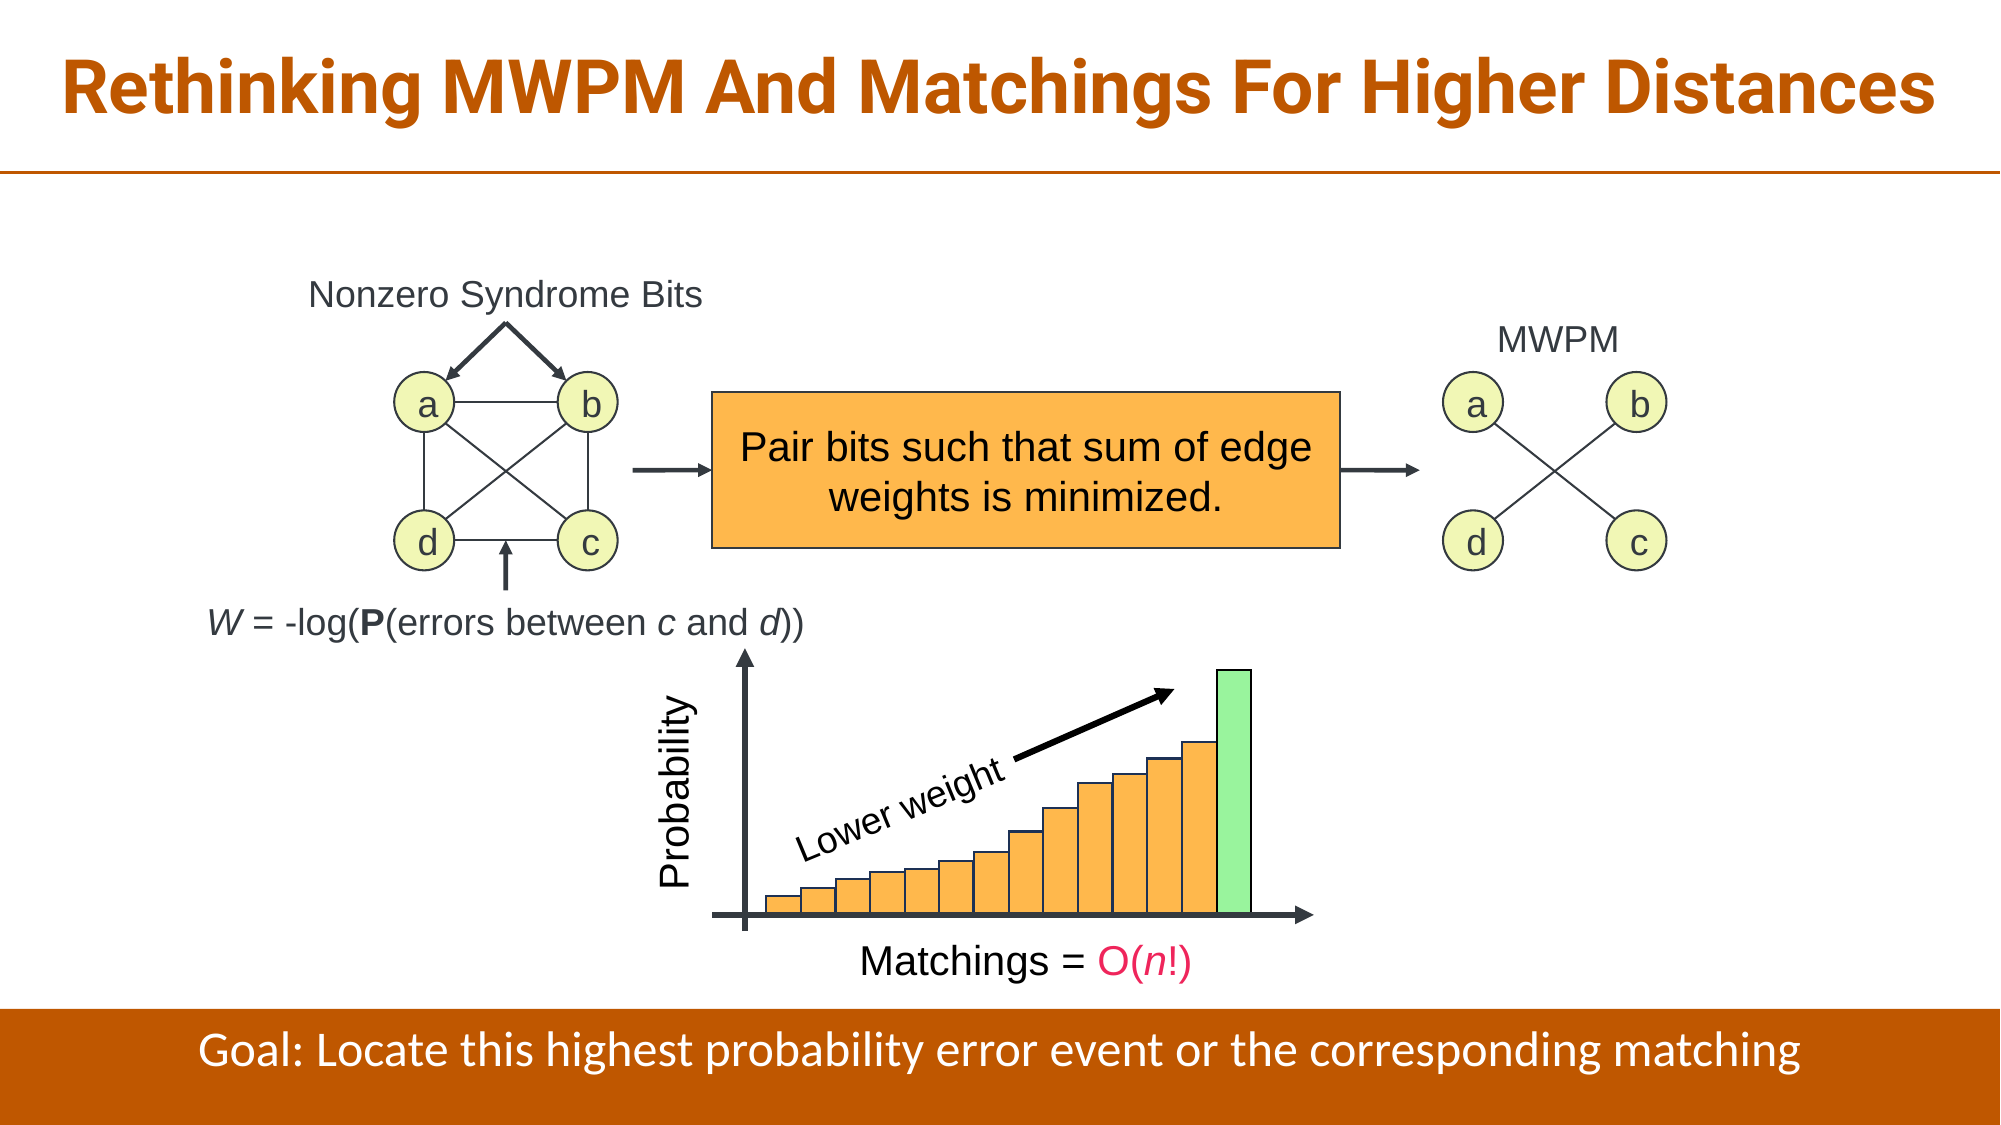

Rethinking MWPM And Matchings For Higher Distances
Nonzero Syndrome Bits
MWPM
a
b
a
b
Pair bits such that sum of edge weights is minimized.
d
c
d
c
W = -log(P(errors between c and d))

Probability

Lower weight

Matchings = O(n!)
Goal: Locate this highest probability error event or the corresponding matching